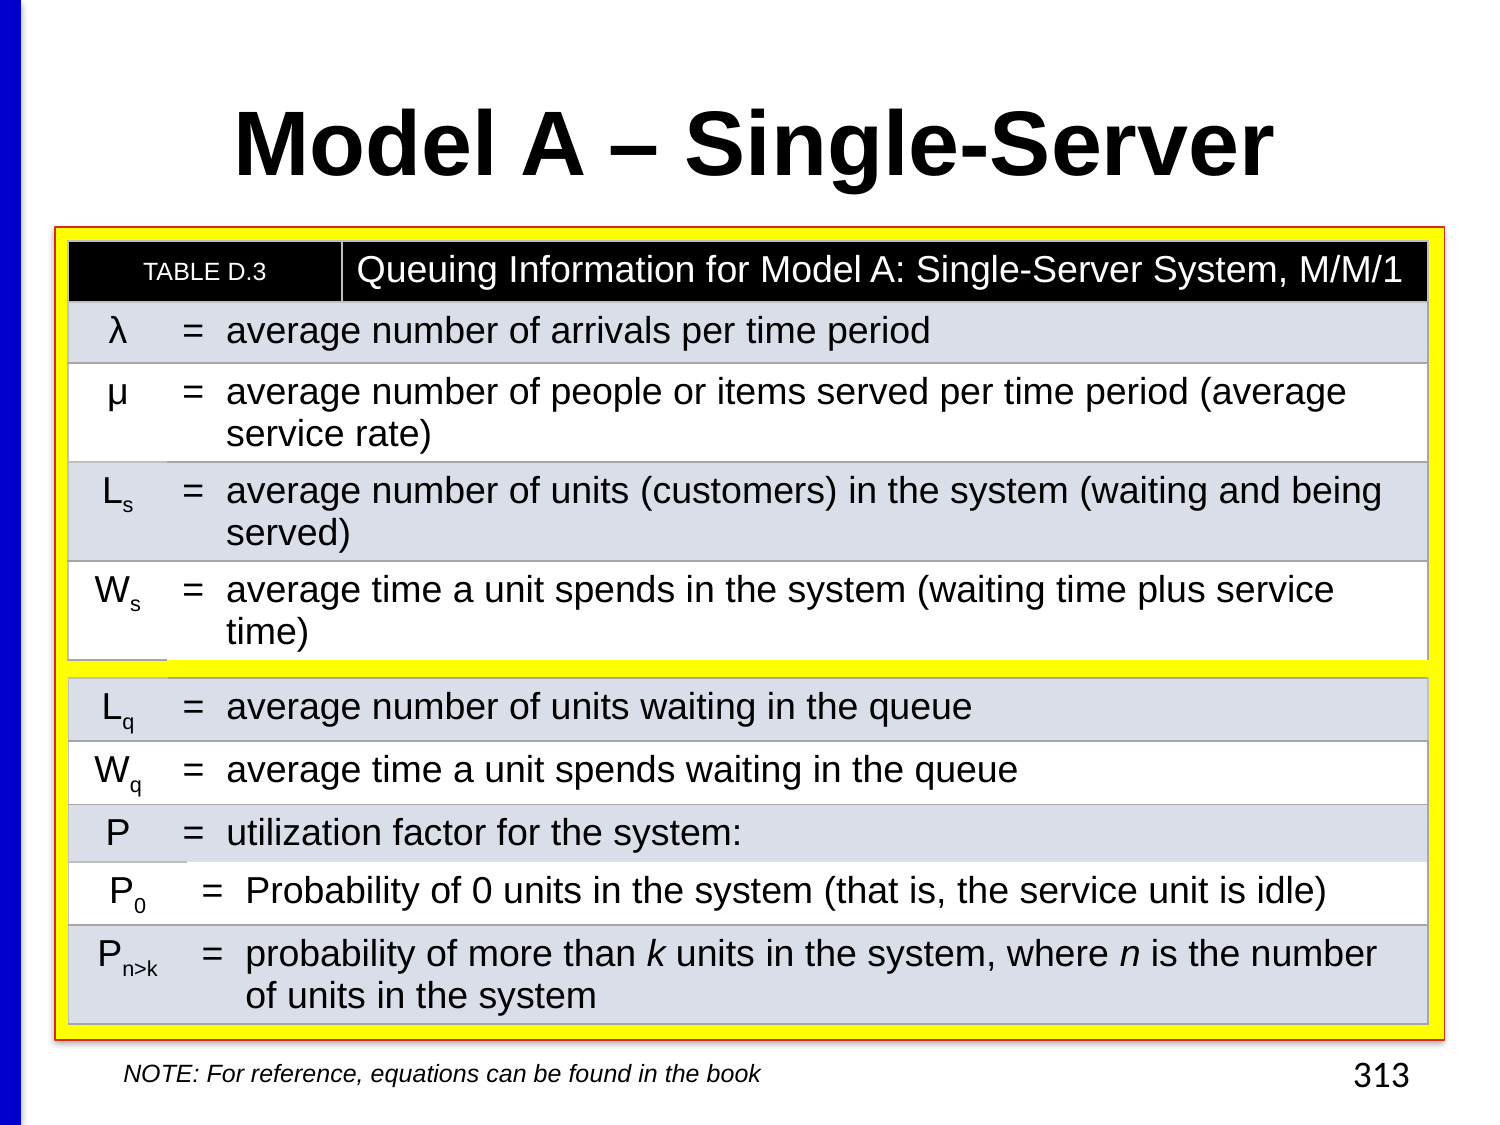

# Model A – Single-Server

| TABLE D.3 |  | Queuing Information for Model A: Single-Server System, M/M/1 |
| --- | --- | --- |
| λ | = average number of arrivals per time period |  |
| μ | = average number of people or items served per time period (average service rate) |  |
| Ls | = average number of units (customers) in the system (waiting and being served) |  |
| Ws | = average time a unit spends in the system (waiting time plus service time) |  |
| Lq | = average number of units waiting in the queue |
| --- | --- |
| Wq | = average time a unit spends waiting in the queue |
| Ρ | = utilization factor for the system: |
| P0 | = Probability of 0 units in the system (that is, the service unit is idle) |  |
| --- | --- | --- |
| Pn>k | = probability of more than k units in the system, where n is the number of units in the system |  |
313
NOTE: For reference, equations can be found in the book